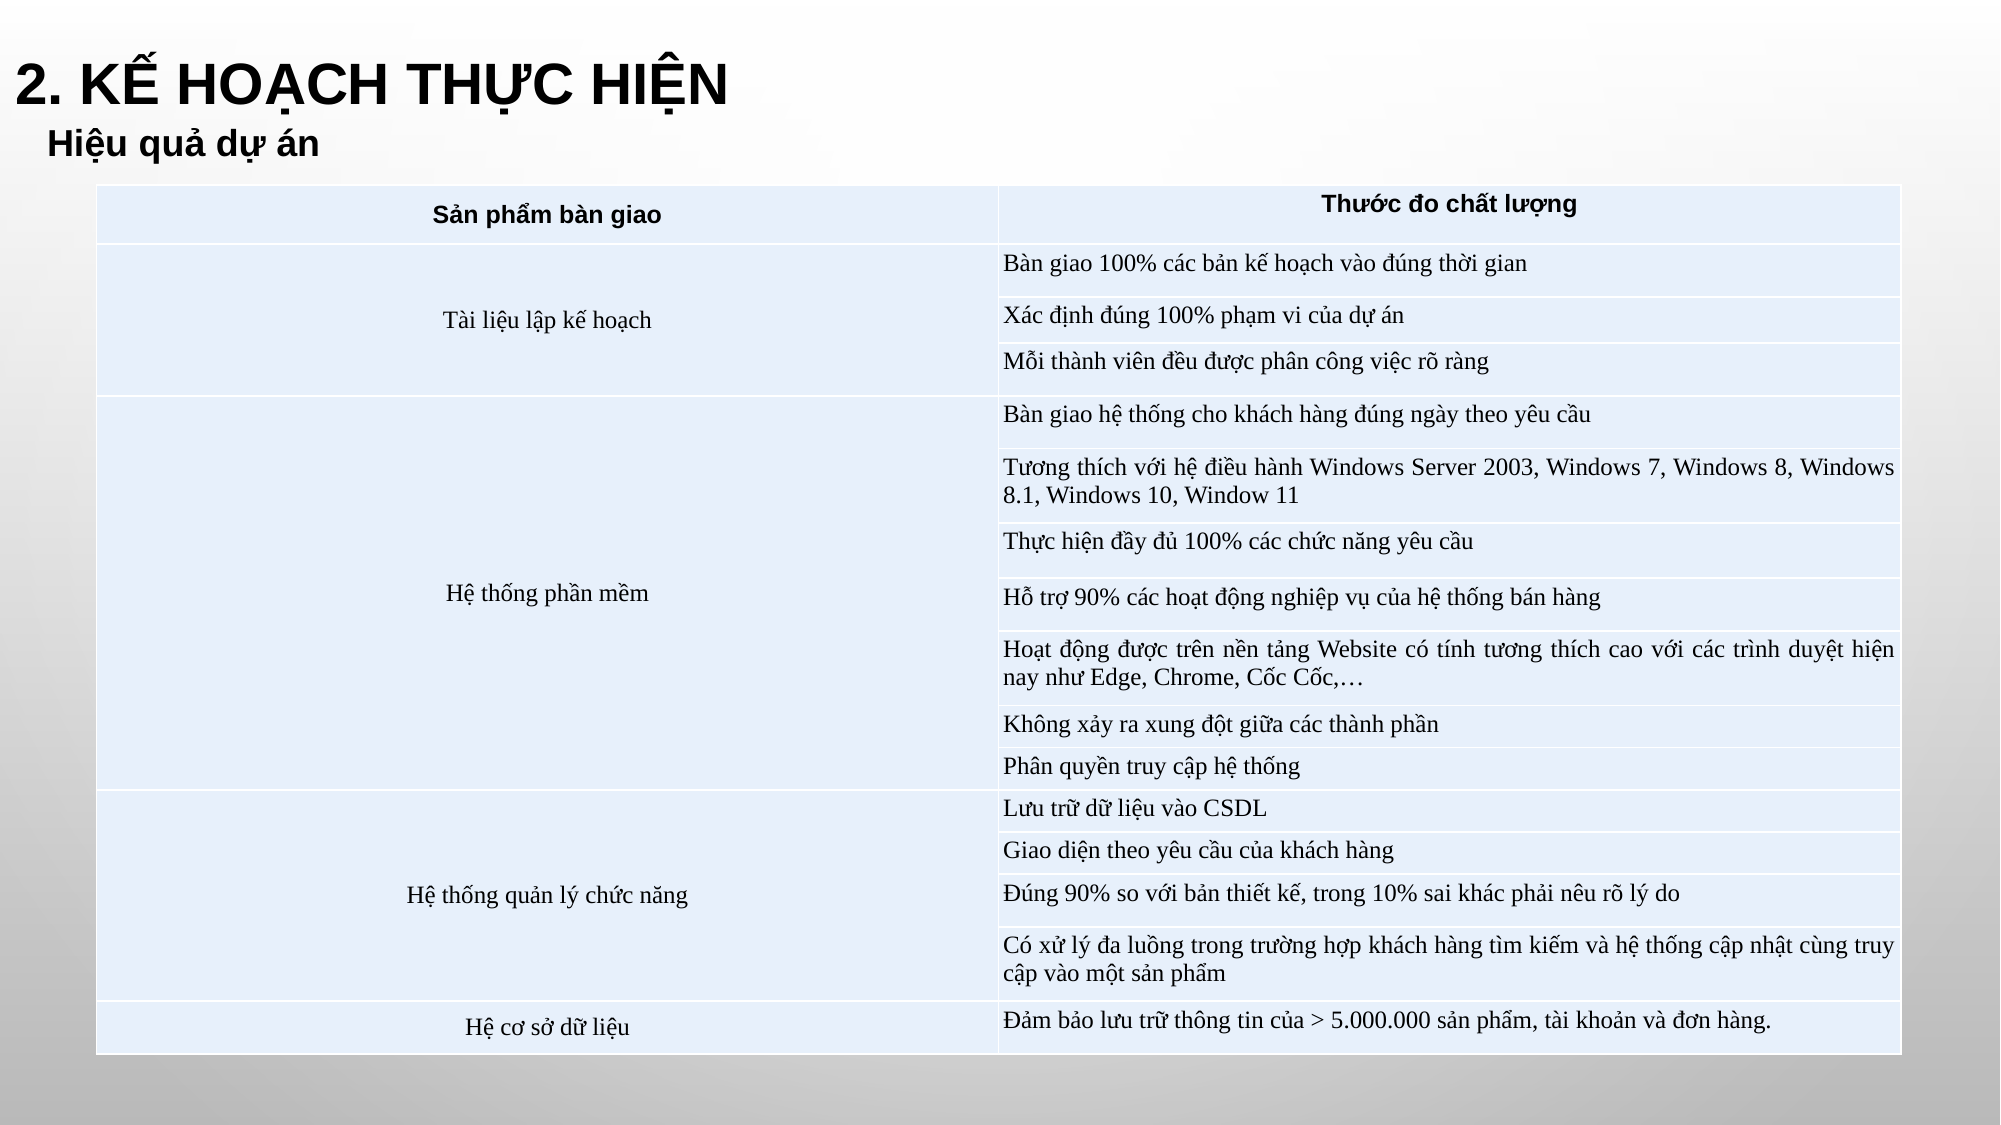

# 2. KẾ HOẠCH THỰC HIỆN
Hiệu quả dự án
| Sản phẩm bàn giao | Thước đo chất lượng |
| --- | --- |
| Tài liệu lập kế hoạch | Bàn giao 100% các bản kế hoạch vào đúng thời gian |
|  | Xác định đúng 100% phạm vi của dự án |
|  | Mỗi thành viên đều được phân công việc rõ ràng |
| Hệ thống phần mềm | Bàn giao hệ thống cho khách hàng đúng ngày theo yêu cầu |
|  | Tương thích với hệ điều hành Windows Server 2003, Windows 7, Windows 8, Windows 8.1, Windows 10, Window 11 |
|  | Thực hiện đầy đủ 100% các chức năng yêu cầu |
|  | Hỗ trợ 90% các hoạt động nghiệp vụ của hệ thống bán hàng |
|  | Hoạt động được trên nền tảng Website có tính tương thích cao với các trình duyệt hiện nay như Edge, Chrome, Cốc Cốc,… |
|  | Không xảy ra xung đột giữa các thành phần |
|  | Phân quyền truy cập hệ thống |
| Hệ thống quản lý chức năng | Lưu trữ dữ liệu vào CSDL |
|  | Giao diện theo yêu cầu của khách hàng |
|  | Đúng 90% so với bản thiết kế, trong 10% sai khác phải nêu rõ lý do |
|  | Có xử lý đa luồng trong trường hợp khách hàng tìm kiếm và hệ thống cập nhật cùng truy cập vào một sản phẩm |
| Hệ cơ sở dữ liệu | Đảm bảo lưu trữ thông tin của > 5.000.000 sản phẩm, tài khoản và đơn hàng. |